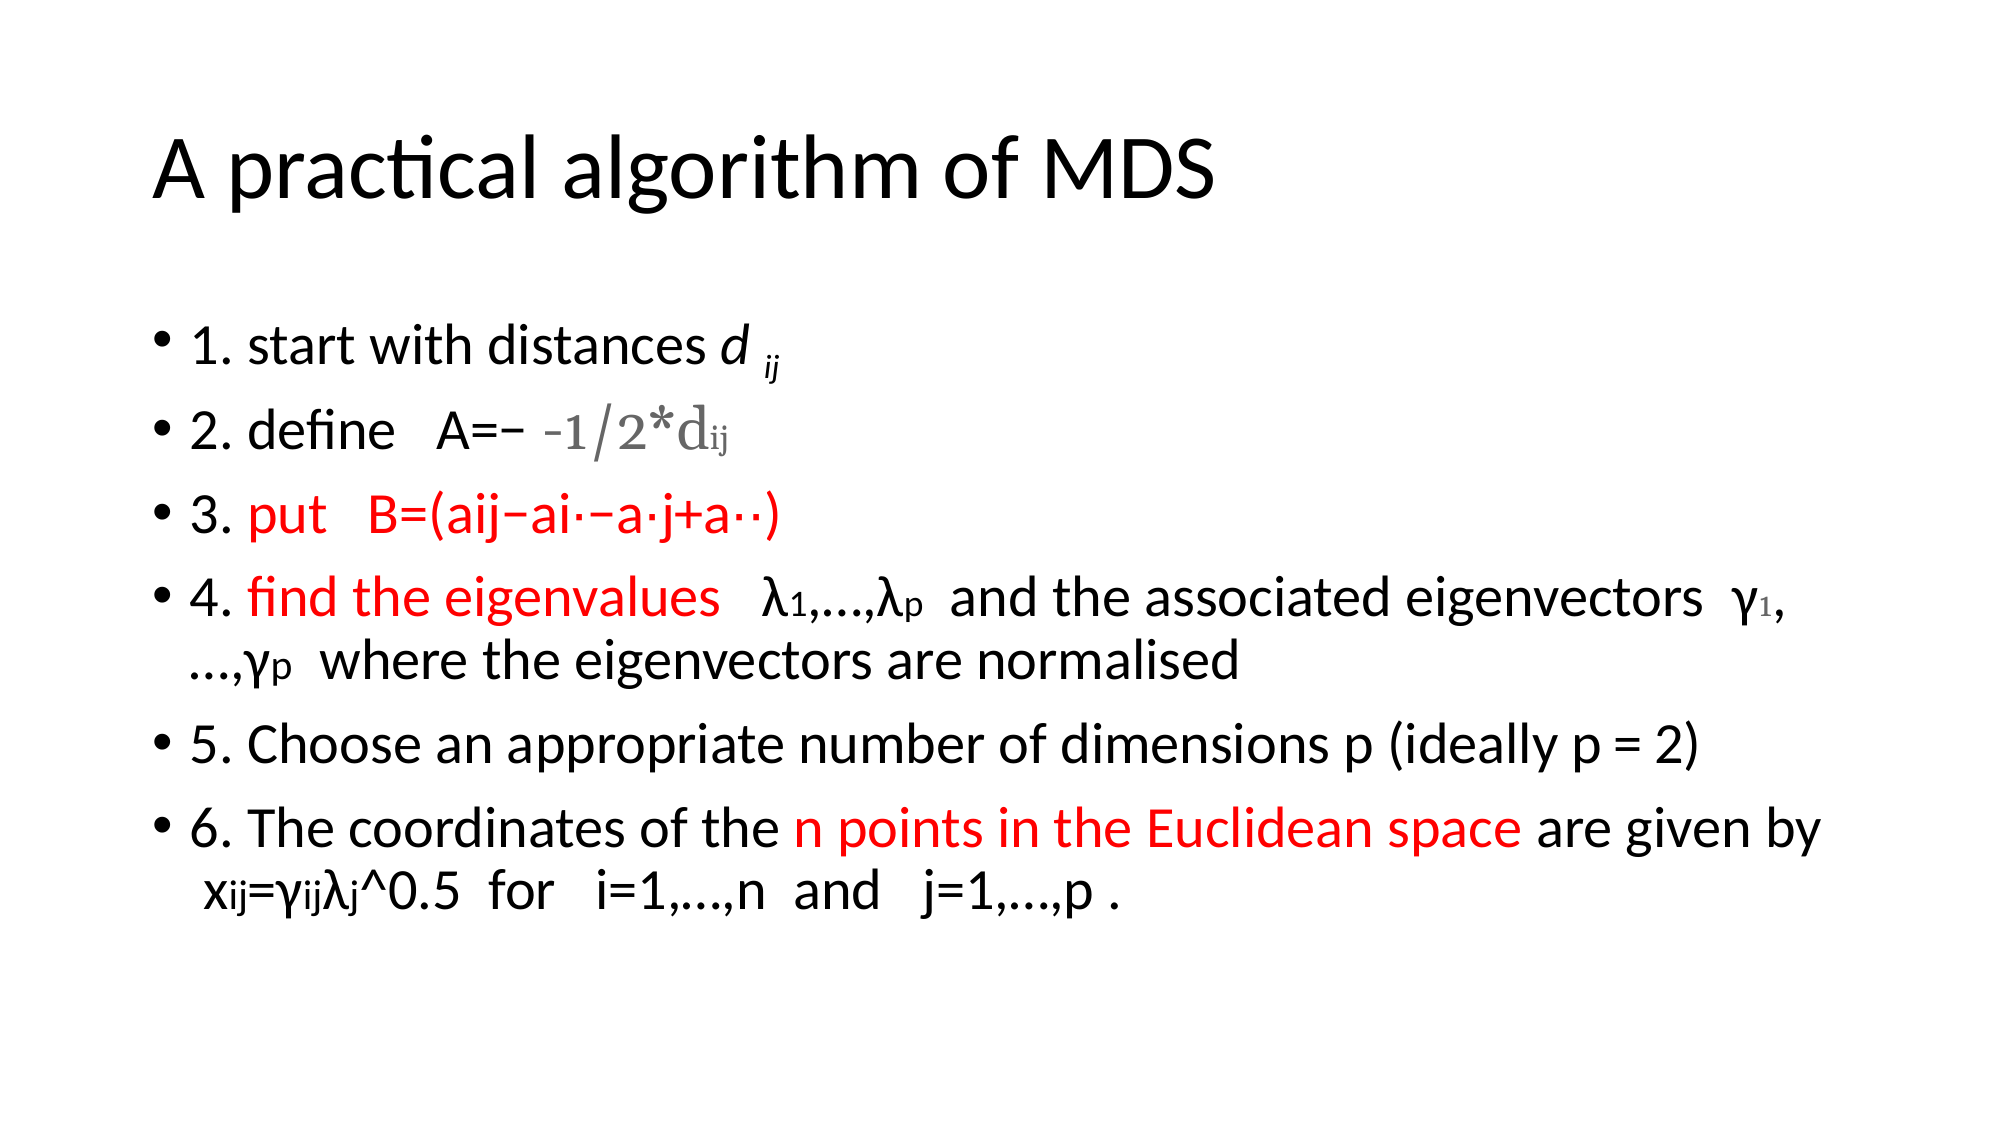

# A practical algorithm of MDS
1. start with distances d ij
2. define   A=− -1/2*dij
3. put   B=(aij−ai∙−a∙j+a∙∙)
4. find the eigenvalues   λ1,…,λp  and the associated eigenvectors  γ1,…,γp  where the eigenvectors are normalised
5. Choose an appropriate number of dimensions p (ideally p = 2)
6. The coordinates of the n points in the Euclidean space are given by   xij=γijλj^0.5  for   i=1,…,n  and   j=1,…,p .